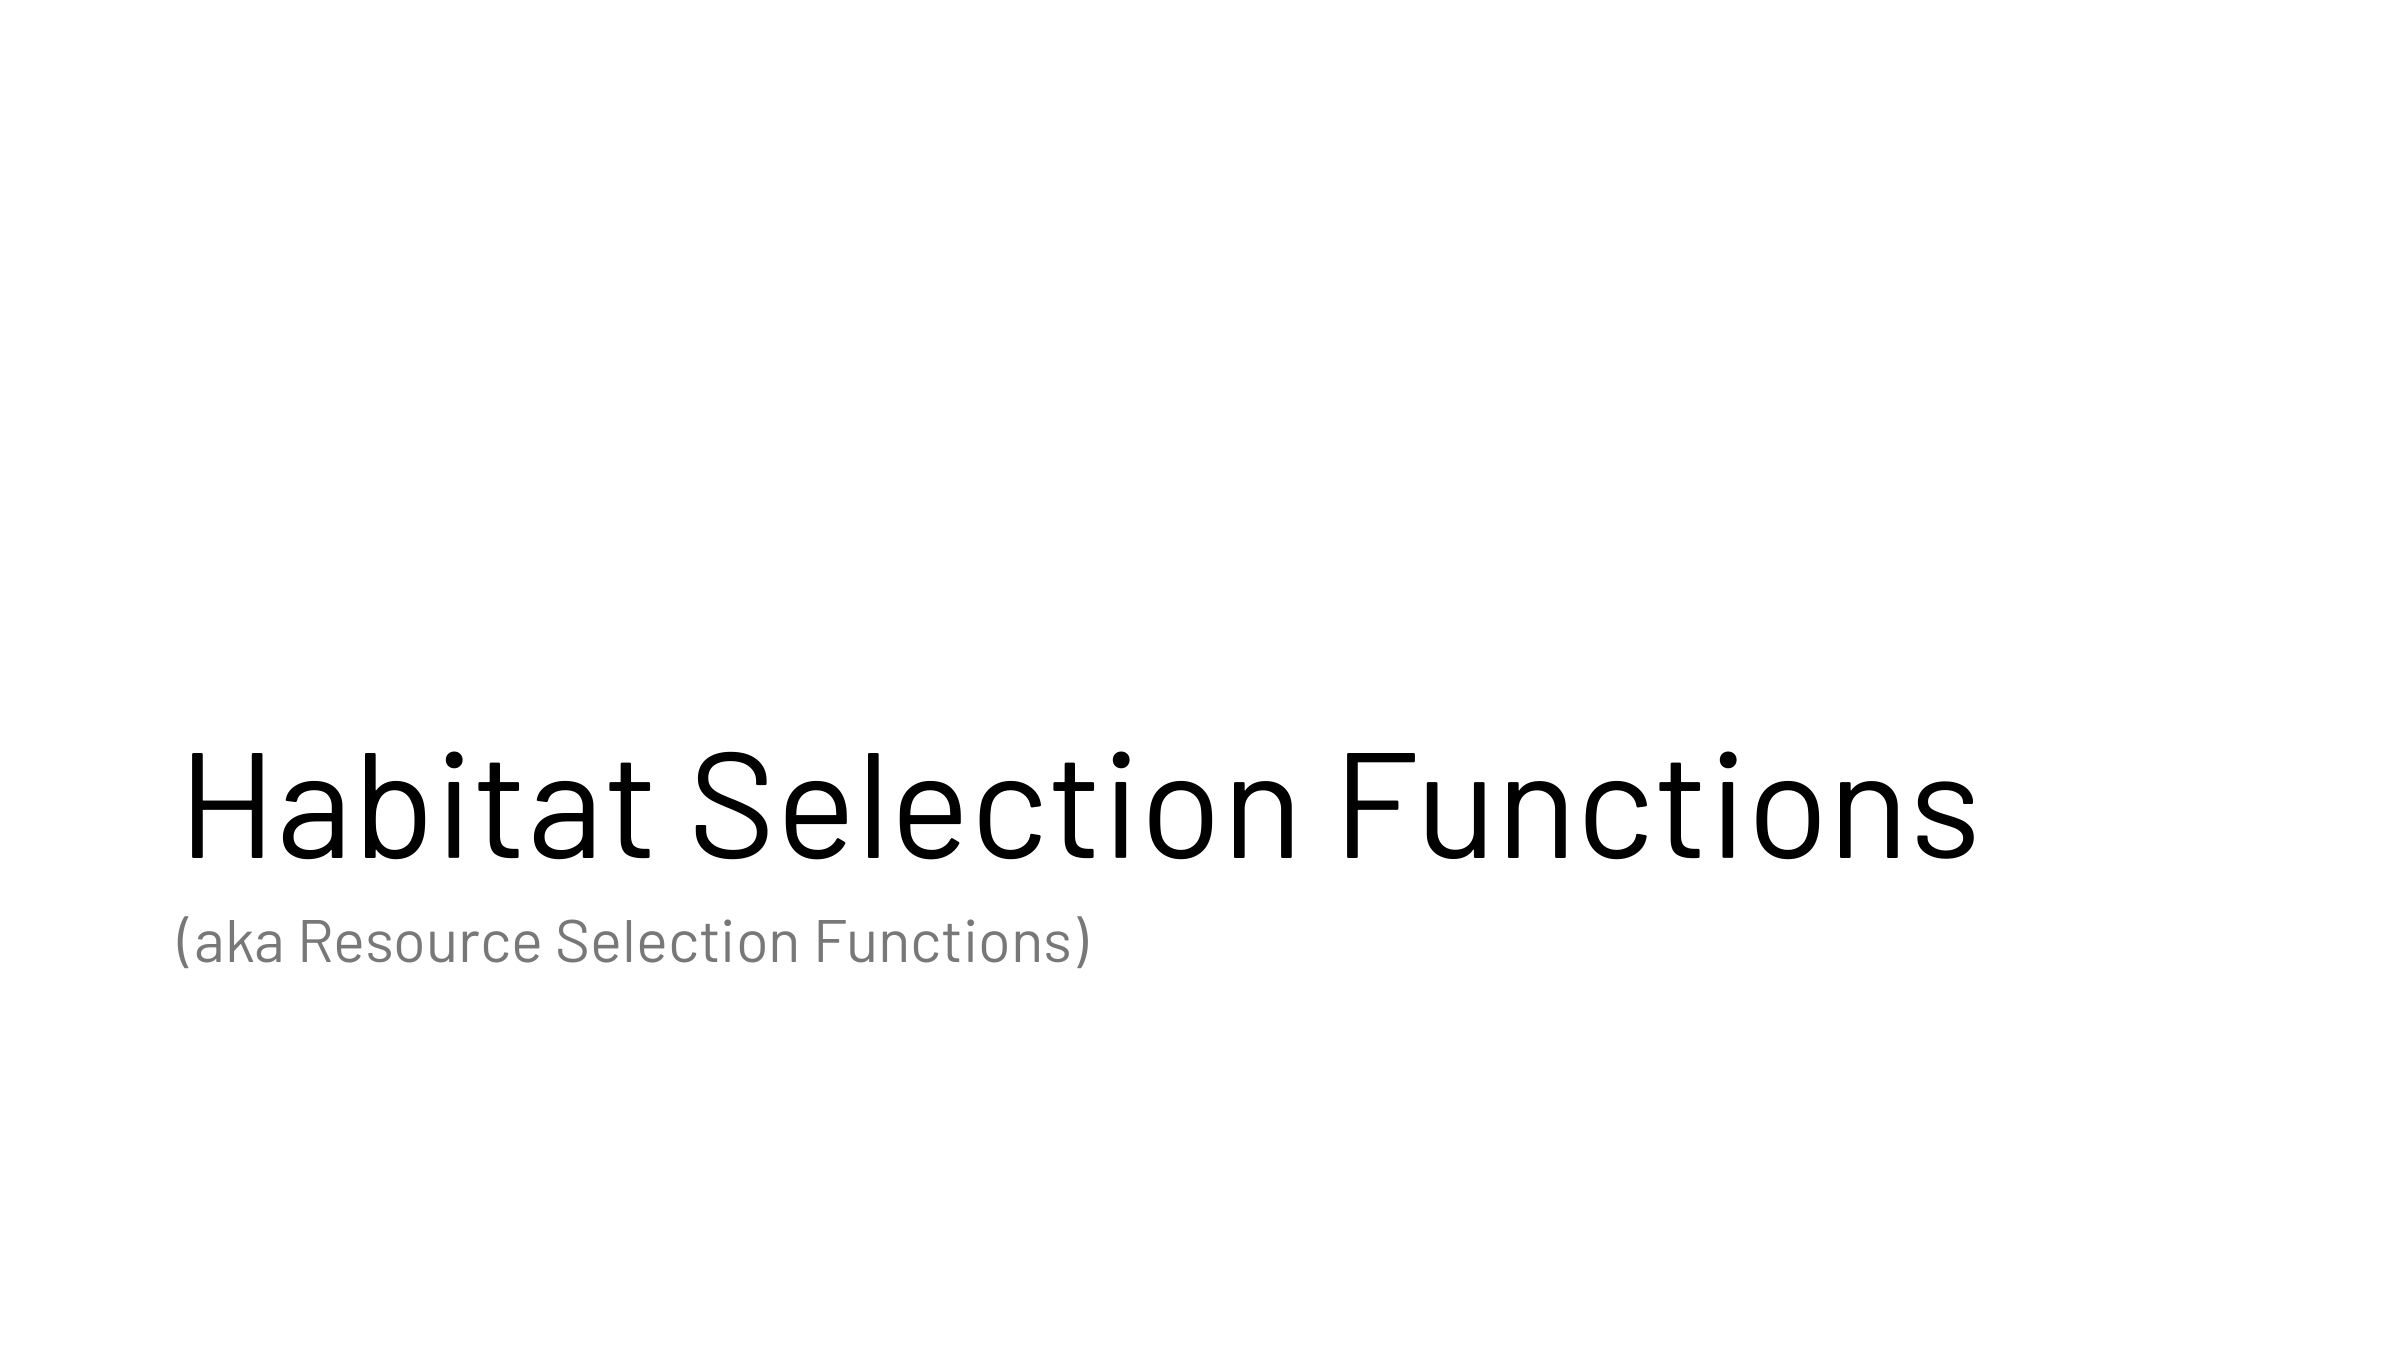

# Habitat Selection Functions
(aka Resource Selection Functions)